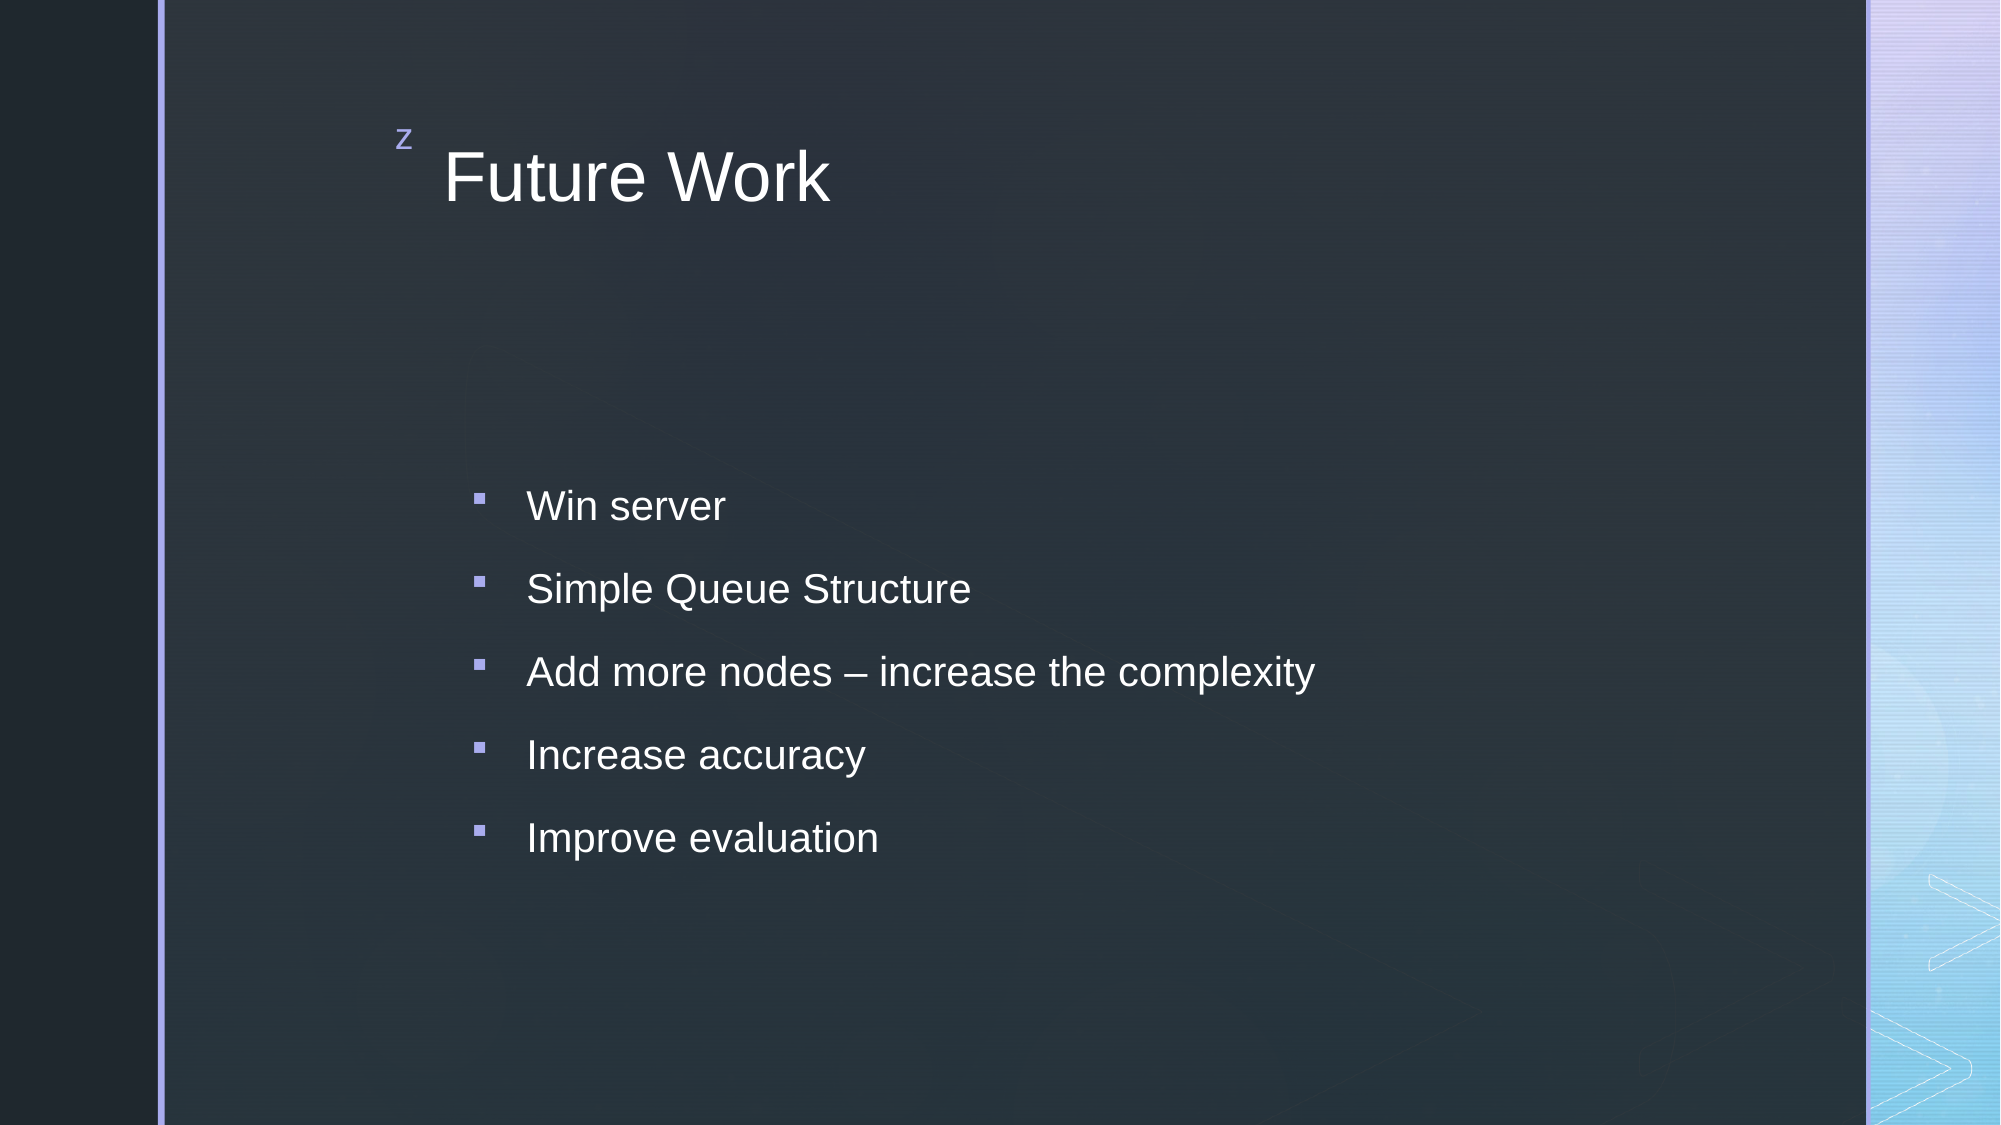

# Future Work
Win server
Simple Queue Structure
Add more nodes – increase the complexity
Increase accuracy
Improve evaluation